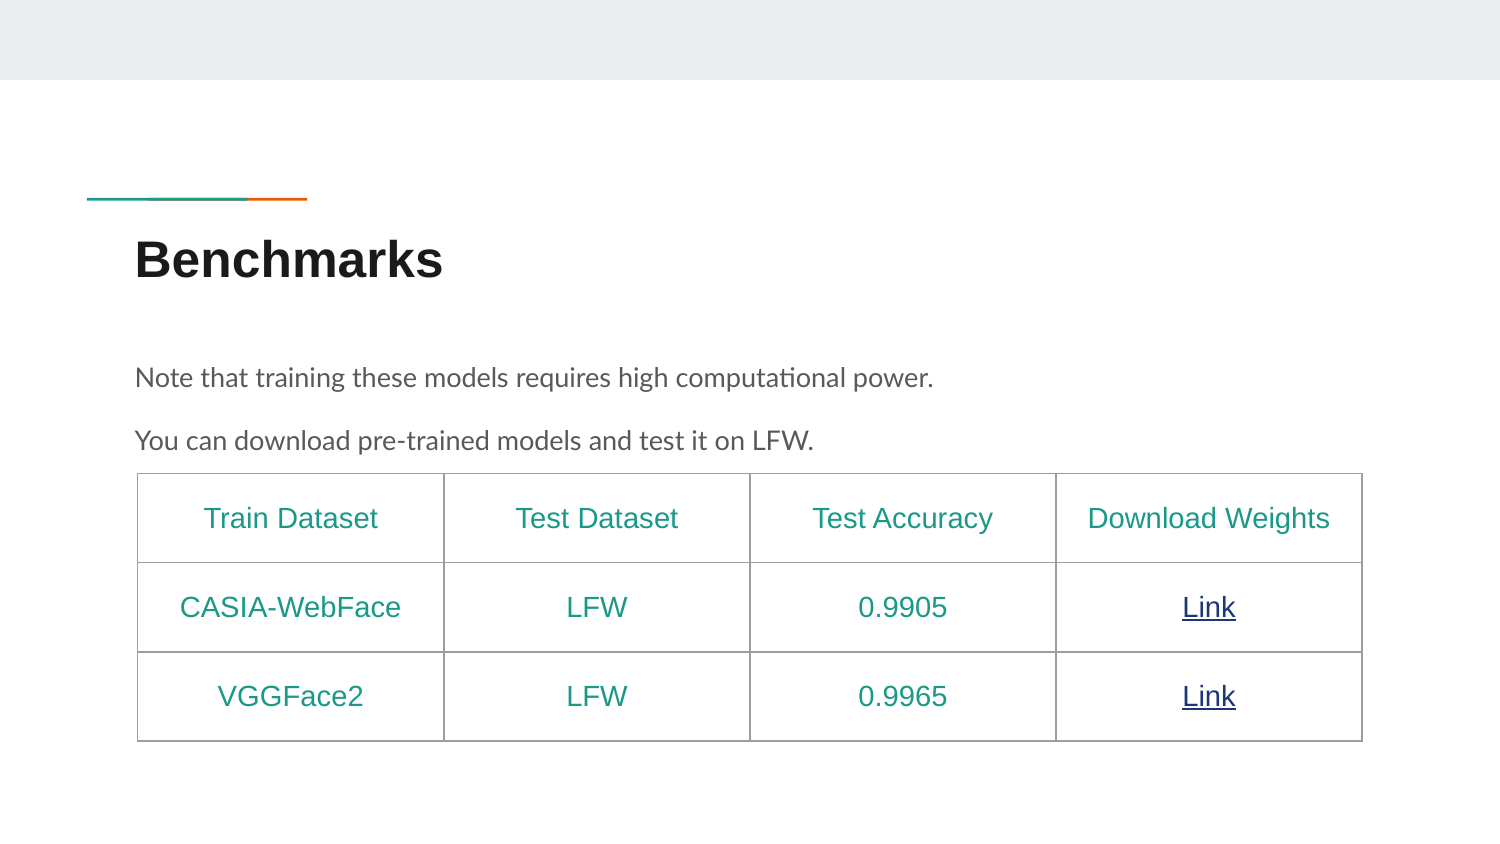

# Benchmarks
Note that training these models requires high computational power.
You can download pre-trained models and test it on LFW.
| Train Dataset | Test Dataset | Test Accuracy | Download Weights |
| --- | --- | --- | --- |
| CASIA-WebFace | LFW | 0.9905 | Link |
| VGGFace2 | LFW | 0.9965 | Link |